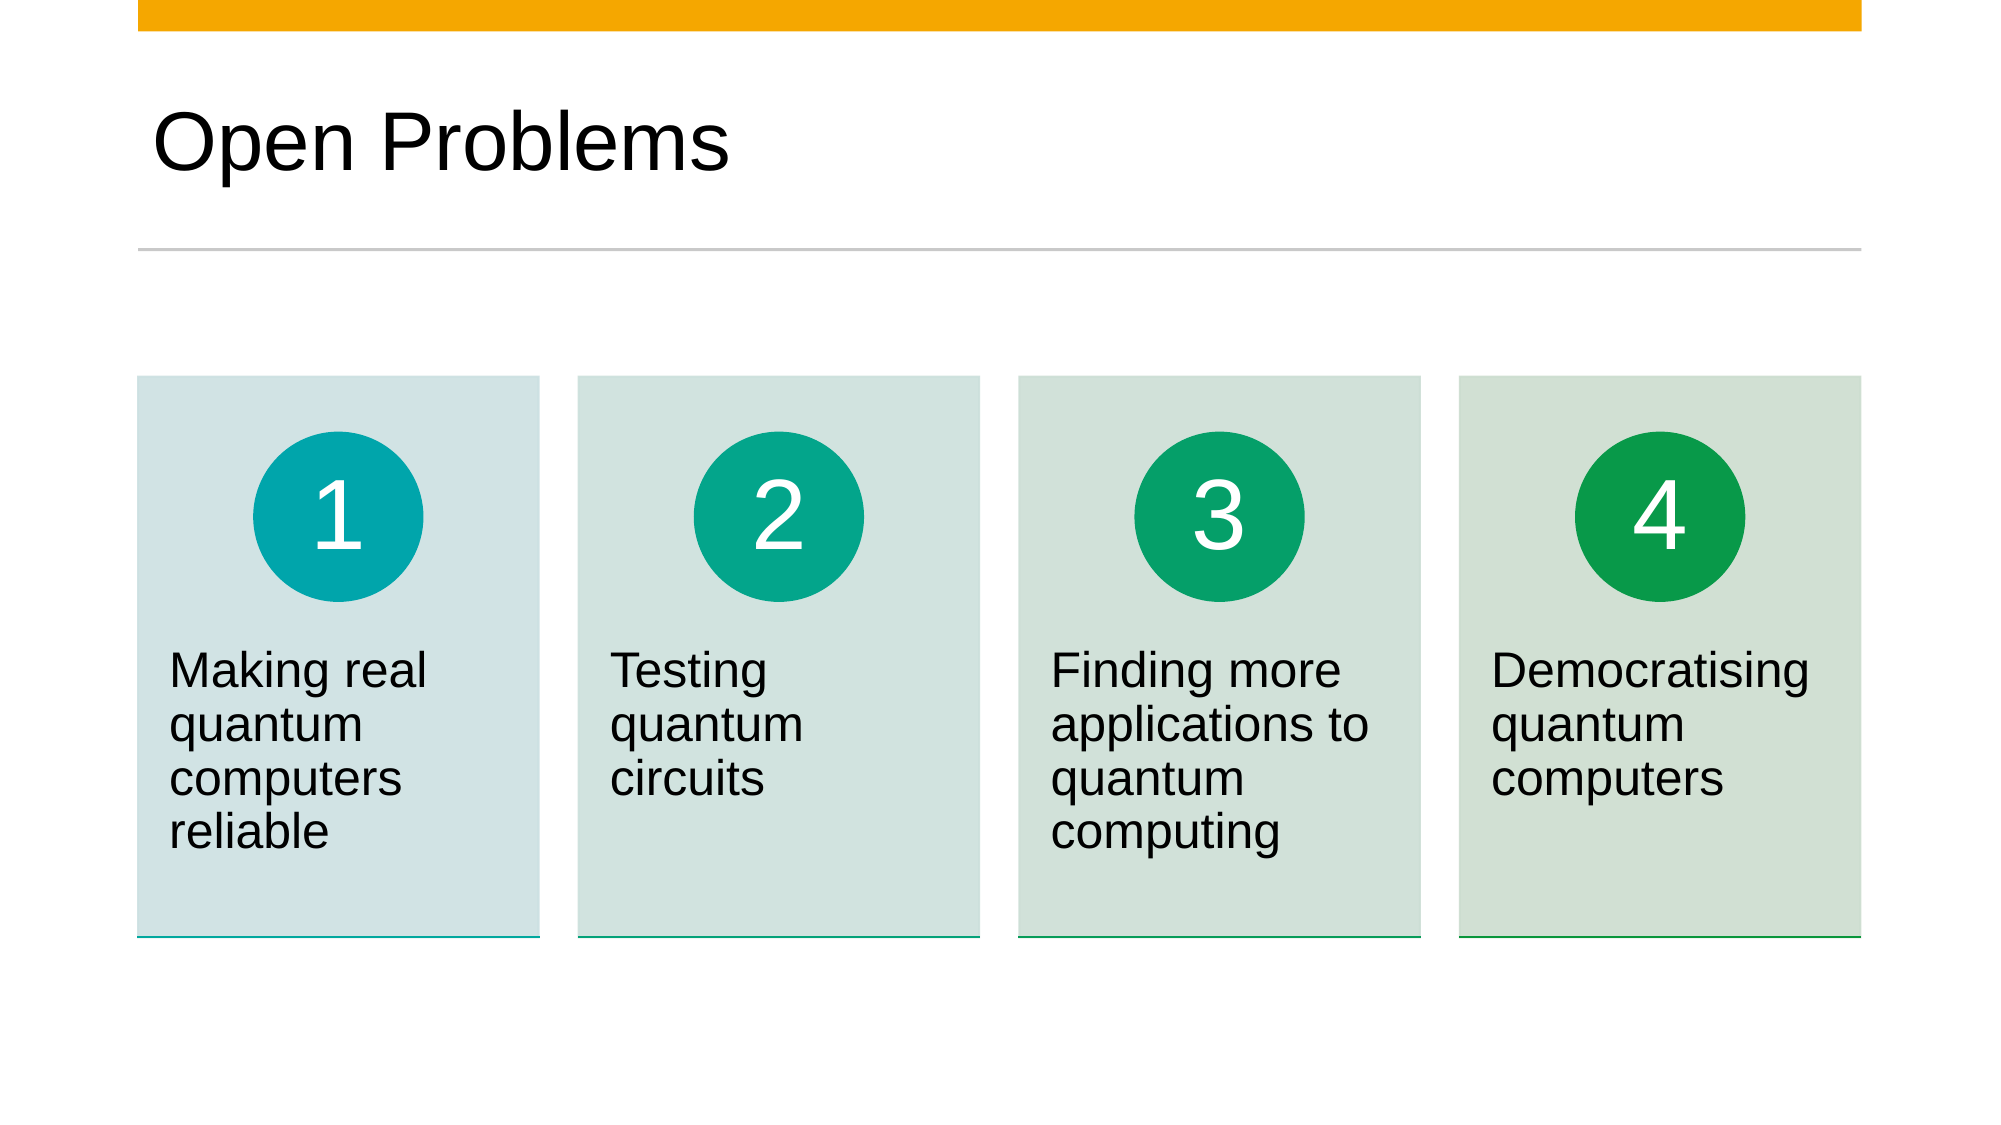

# Open Problems

Making real quantum computers reliable
1
Testing quantum circuits
2
Finding more applications to quantum computing
3
Democratising quantum computers
4